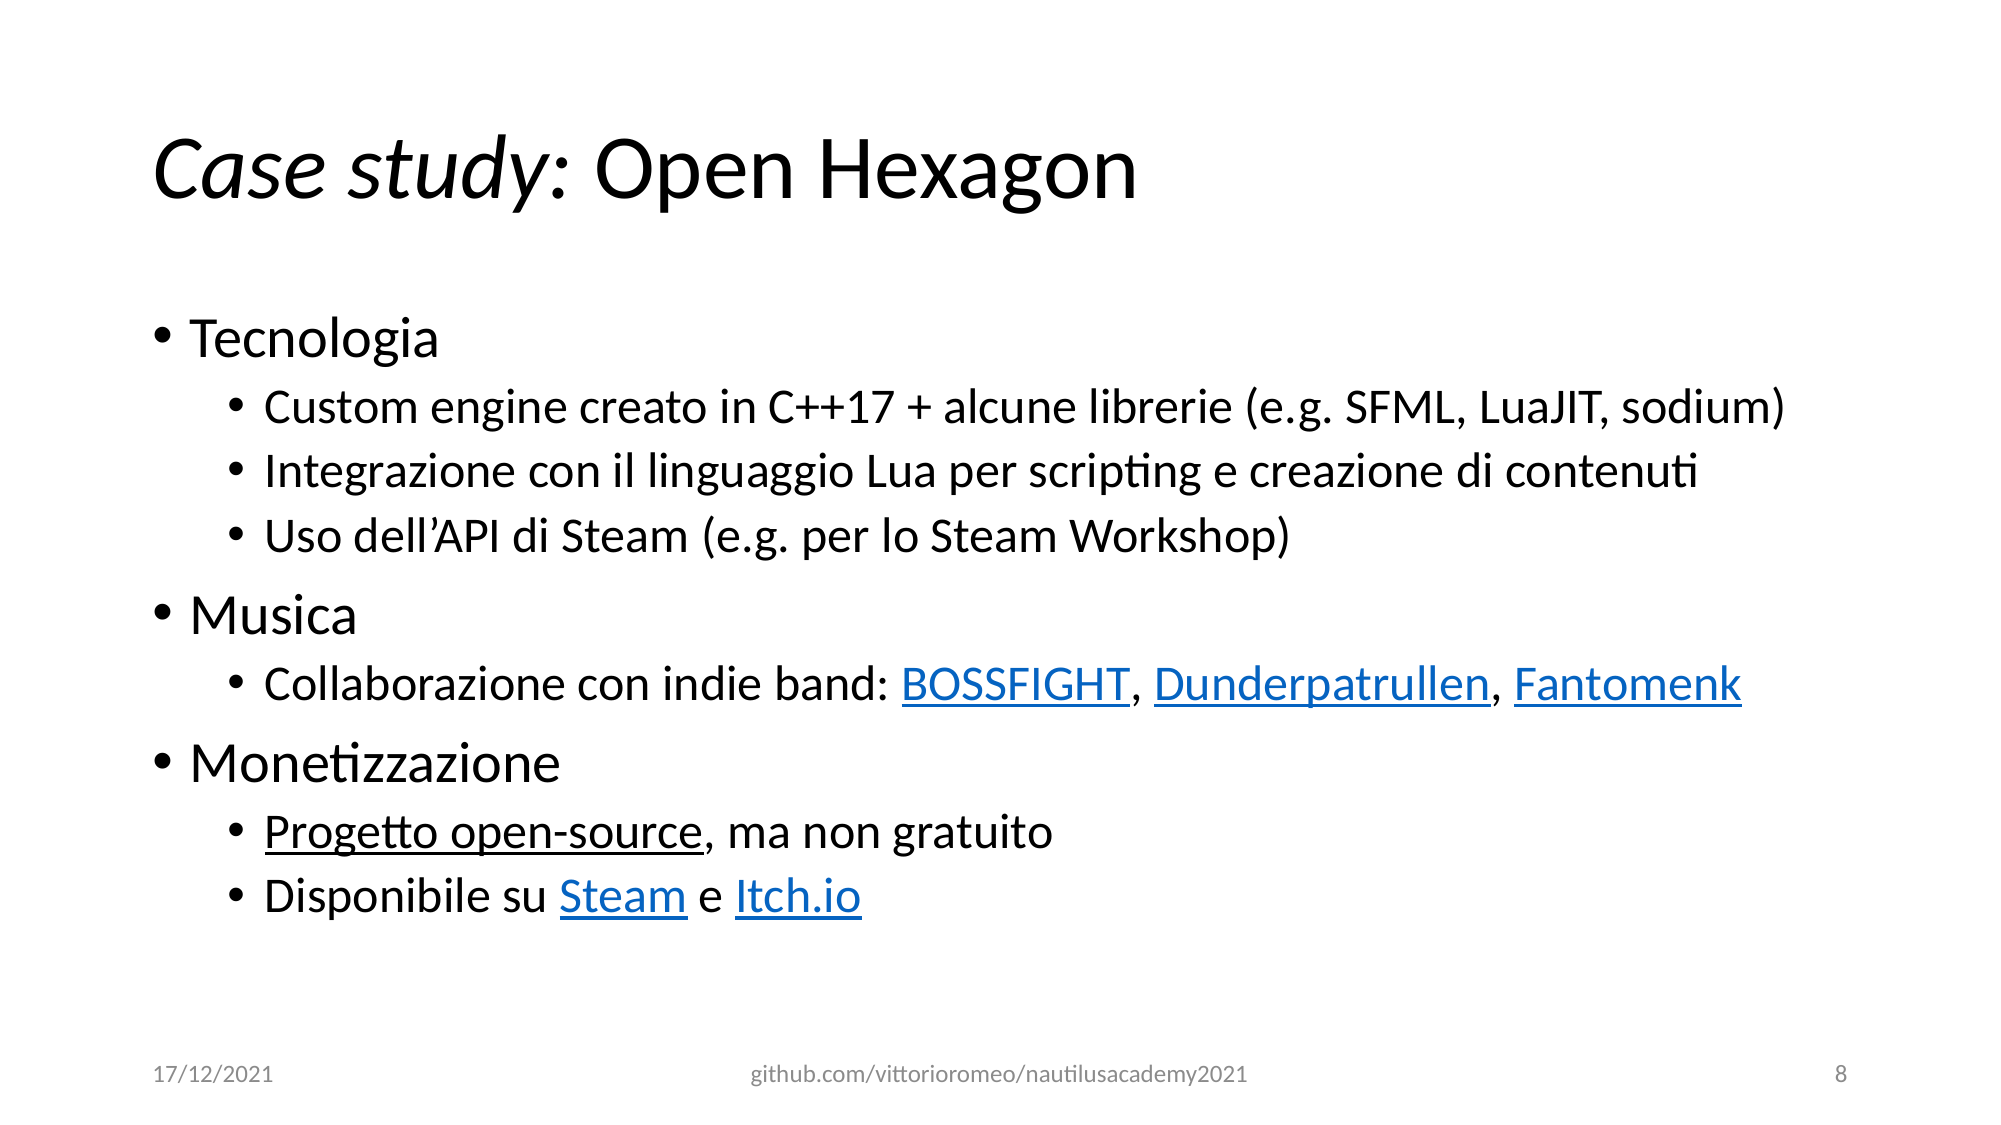

# Case study: Open Hexagon
Tecnologia
Custom engine creato in C++17 + alcune librerie (e.g. SFML, LuaJIT, sodium)
Integrazione con il linguaggio Lua per scripting e creazione di contenuti
Uso dell’API di Steam (e.g. per lo Steam Workshop)
Musica
Collaborazione con indie band: BOSSFIGHT, Dunderpatrullen, Fantomenk
Monetizzazione
Progetto open-source, ma non gratuito
Disponibile su Steam e Itch.io
17/12/2021
github.com/vittorioromeo/nautilusacademy2021
8